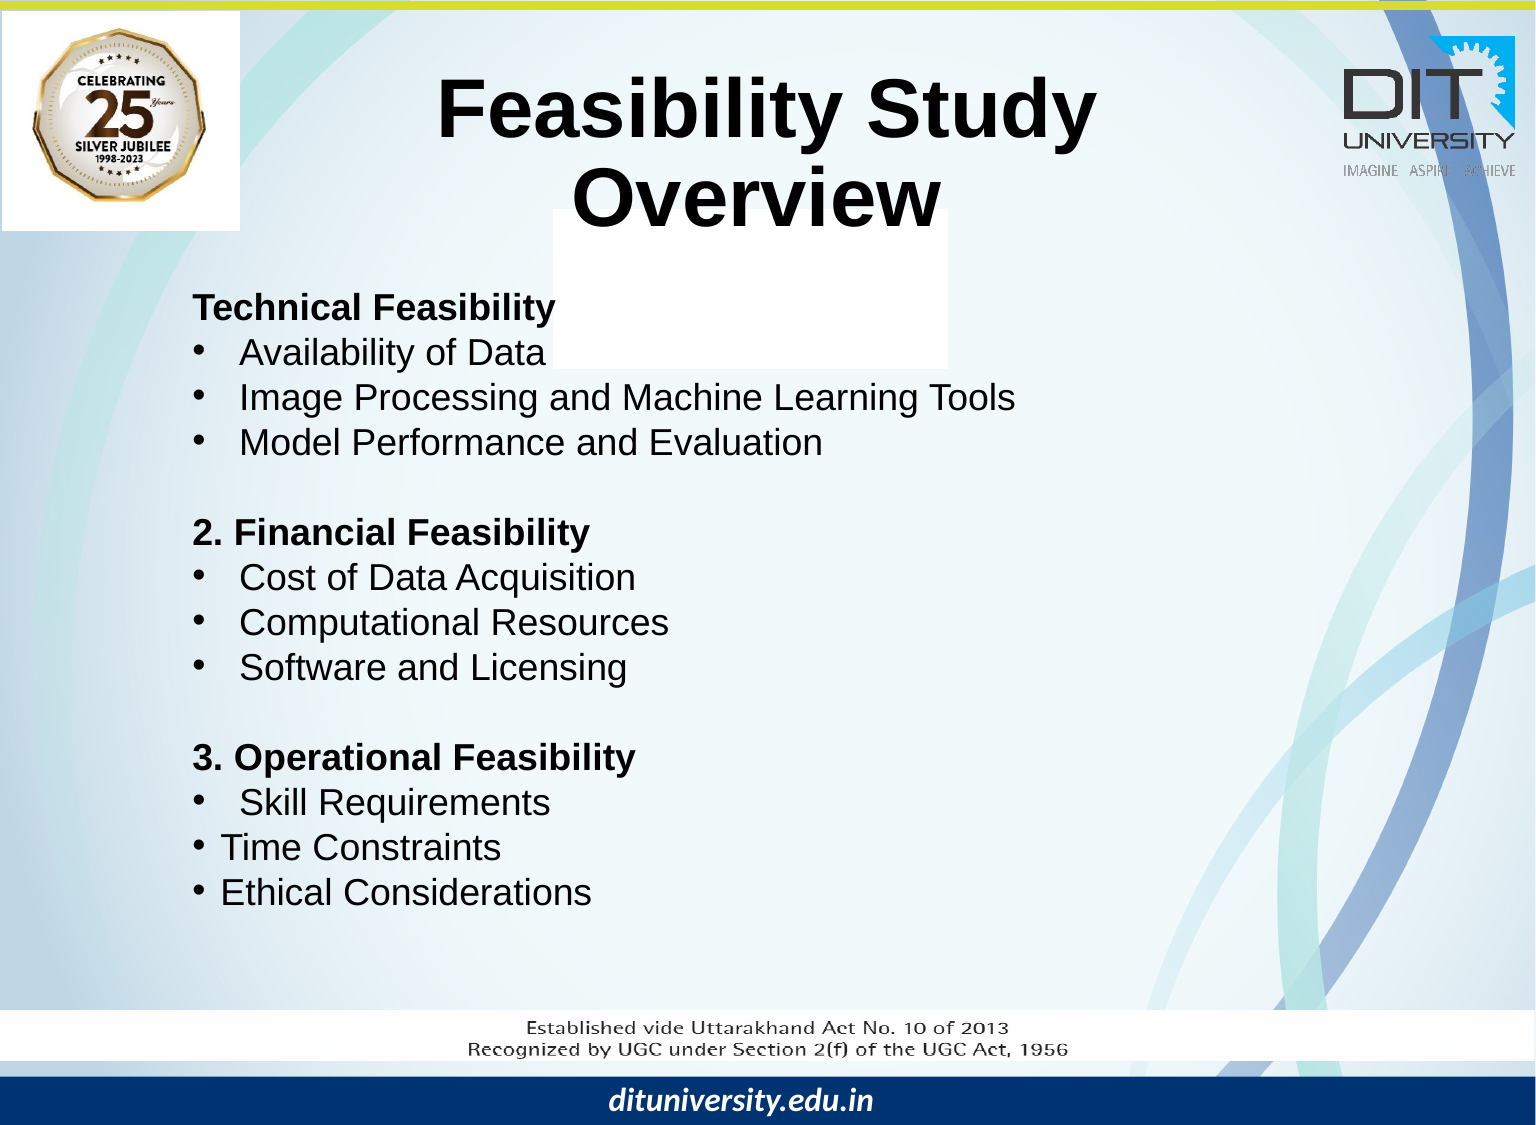

# Feasibility Study Overview
Technical Feasibility
Availability of Data
Image Processing and Machine Learning Tools
Model Performance and Evaluation

2. Financial Feasibility
Cost of Data Acquisition
Computational Resources
Software and Licensing

3. Operational Feasibility
Skill Requirements
Time Constraints
Ethical Considerations

7